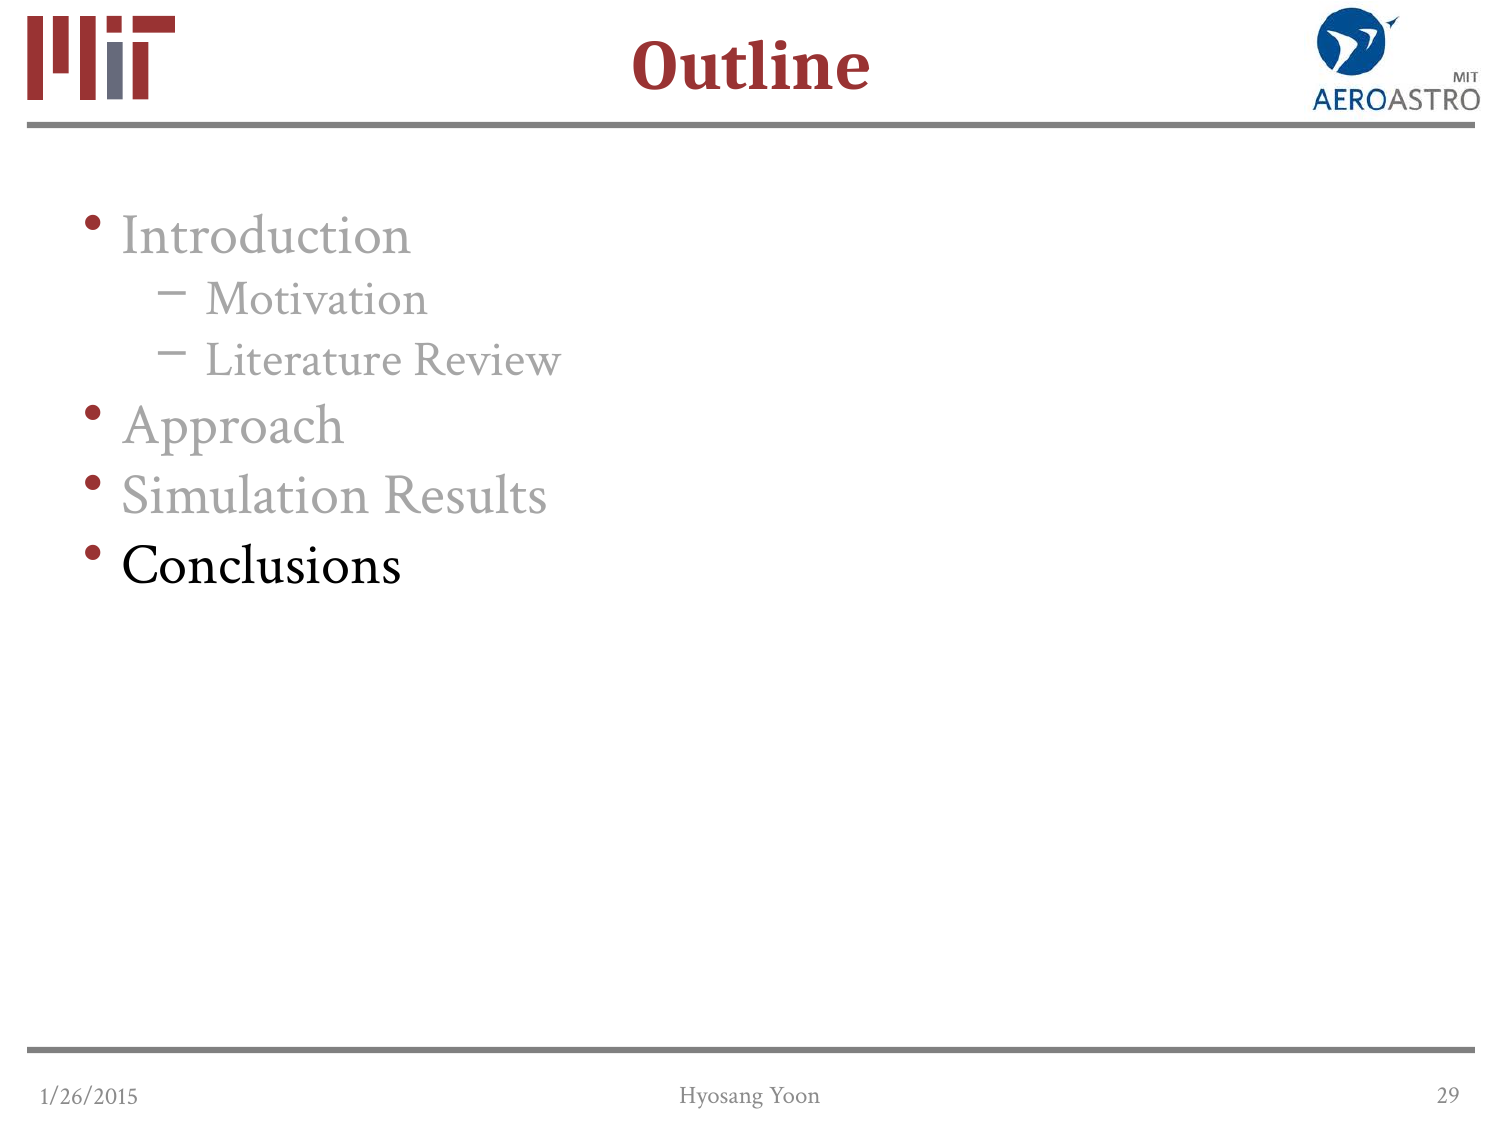

# Outline
Introduction
Motivation
Literature Review
Approach
Simulation Results
Conclusions

1/26/2015
Hyosang Yoon
29